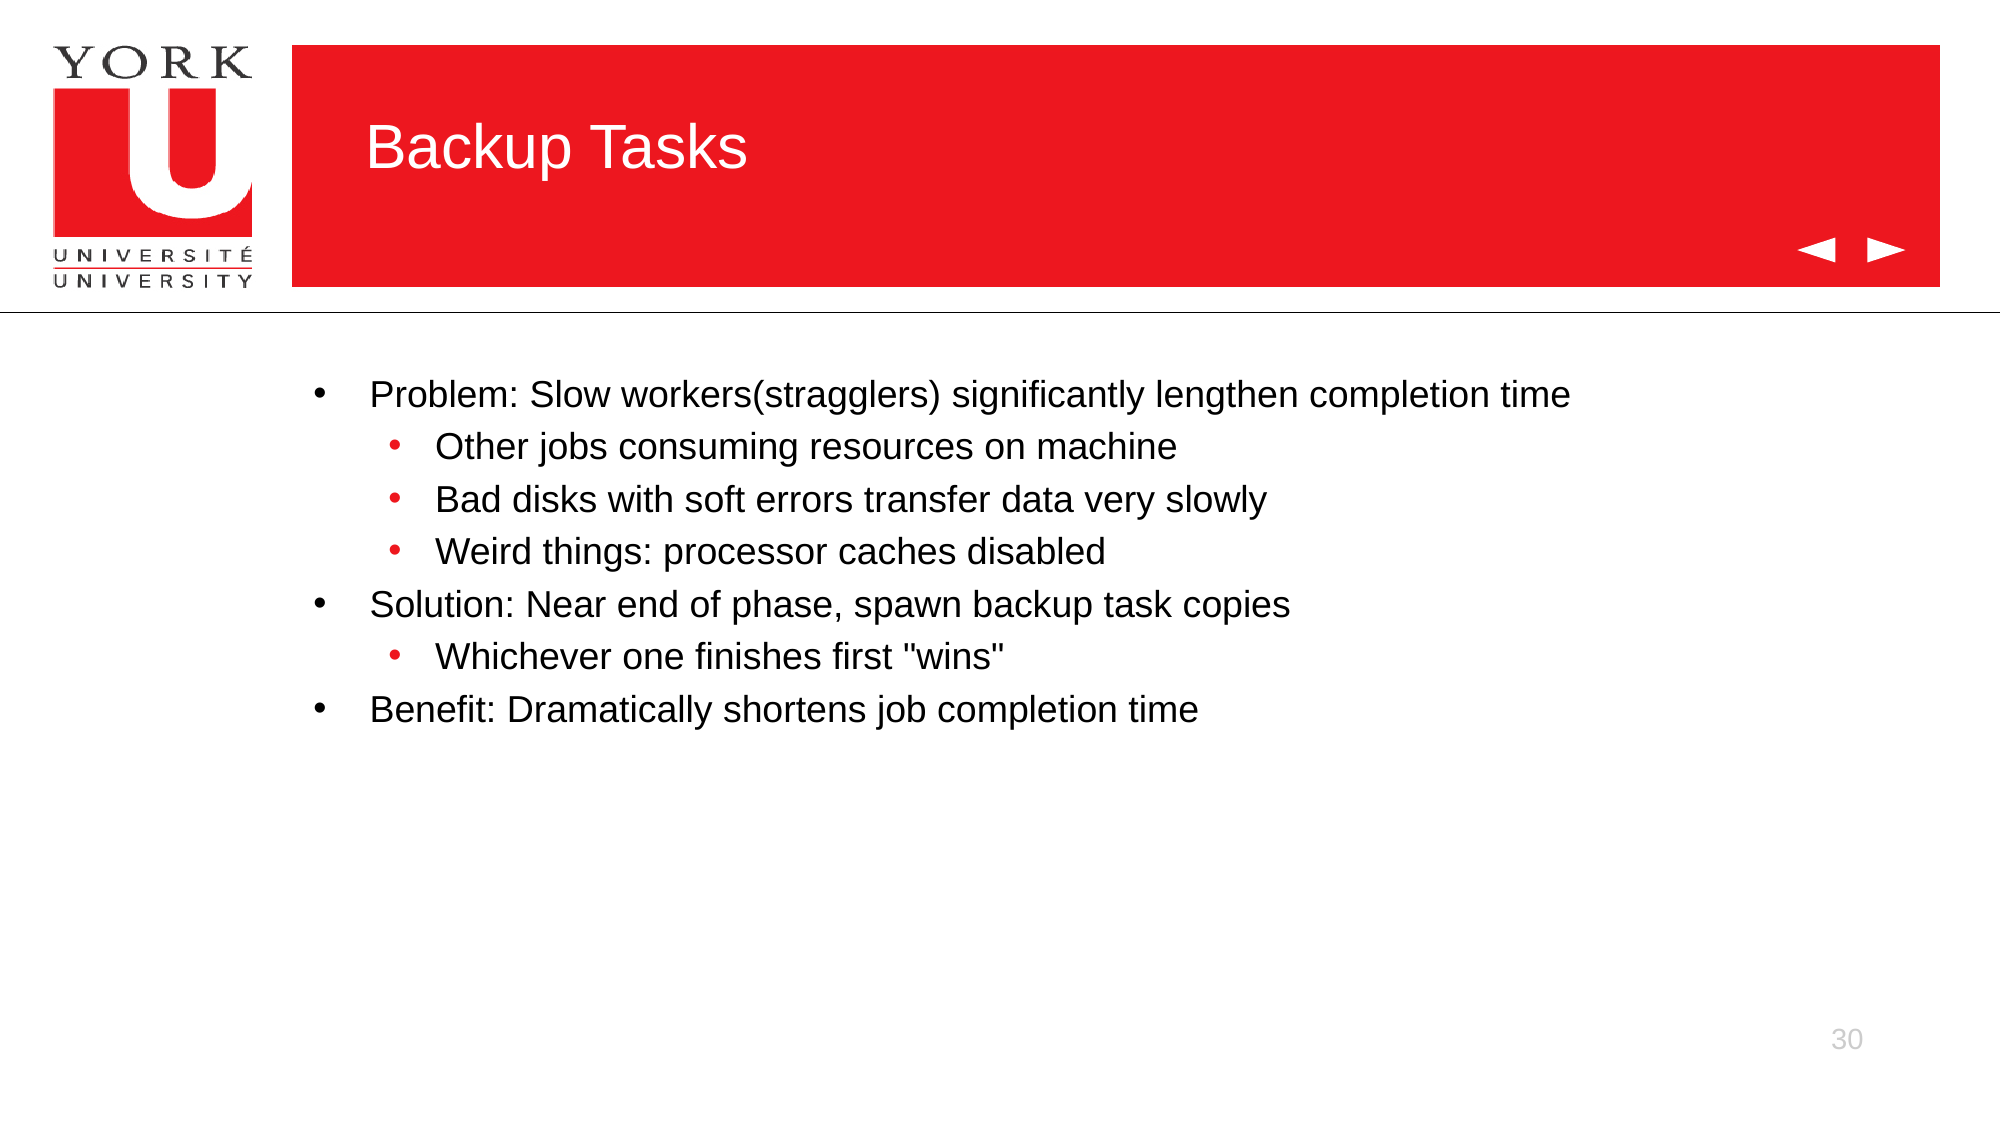

# Backup Tasks
Problem: Slow workers(stragglers) significantly lengthen completion time
Other jobs consuming resources on machine
Bad disks with soft errors transfer data very slowly
Weird things: processor caches disabled
Solution: Near end of phase, spawn backup task copies
Whichever one finishes first "wins"
Benefit: Dramatically shortens job completion time

30